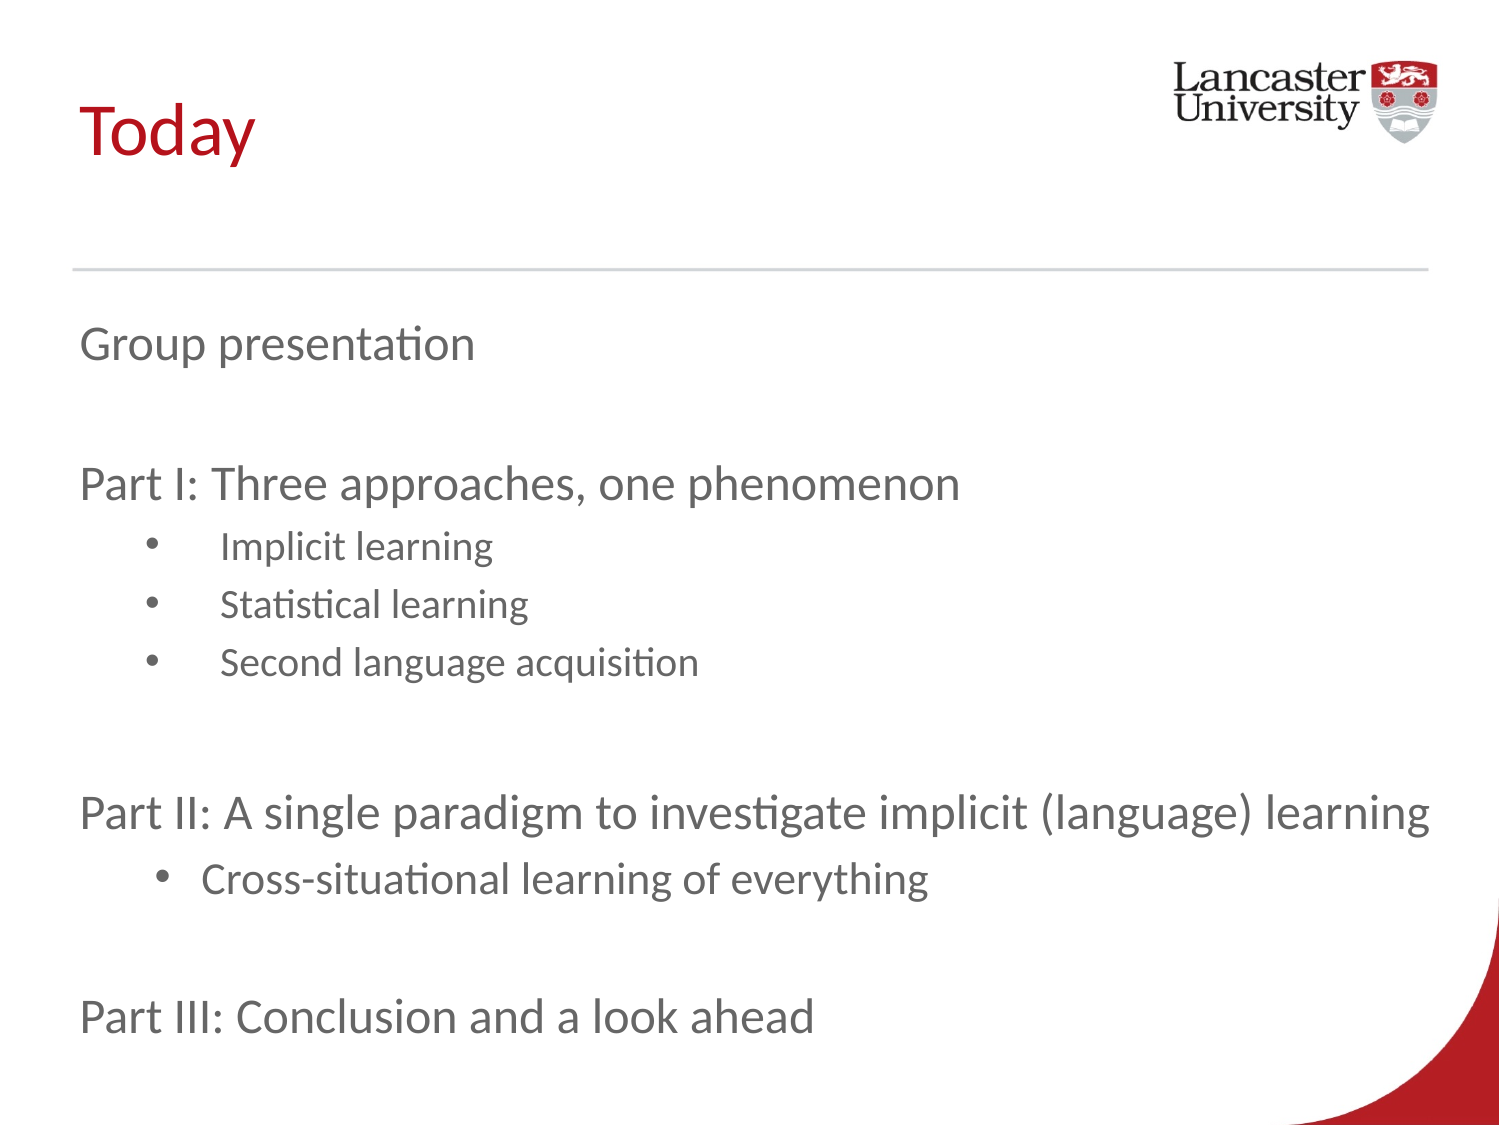

# Today
Group presentation

Part I: Three approaches, one phenomenon
Implicit learning
Statistical learning
Second language acquisition

Part II: A single paradigm to investigate implicit (language) learning
Cross-situational learning of everything

Part III: Conclusion and a look ahead